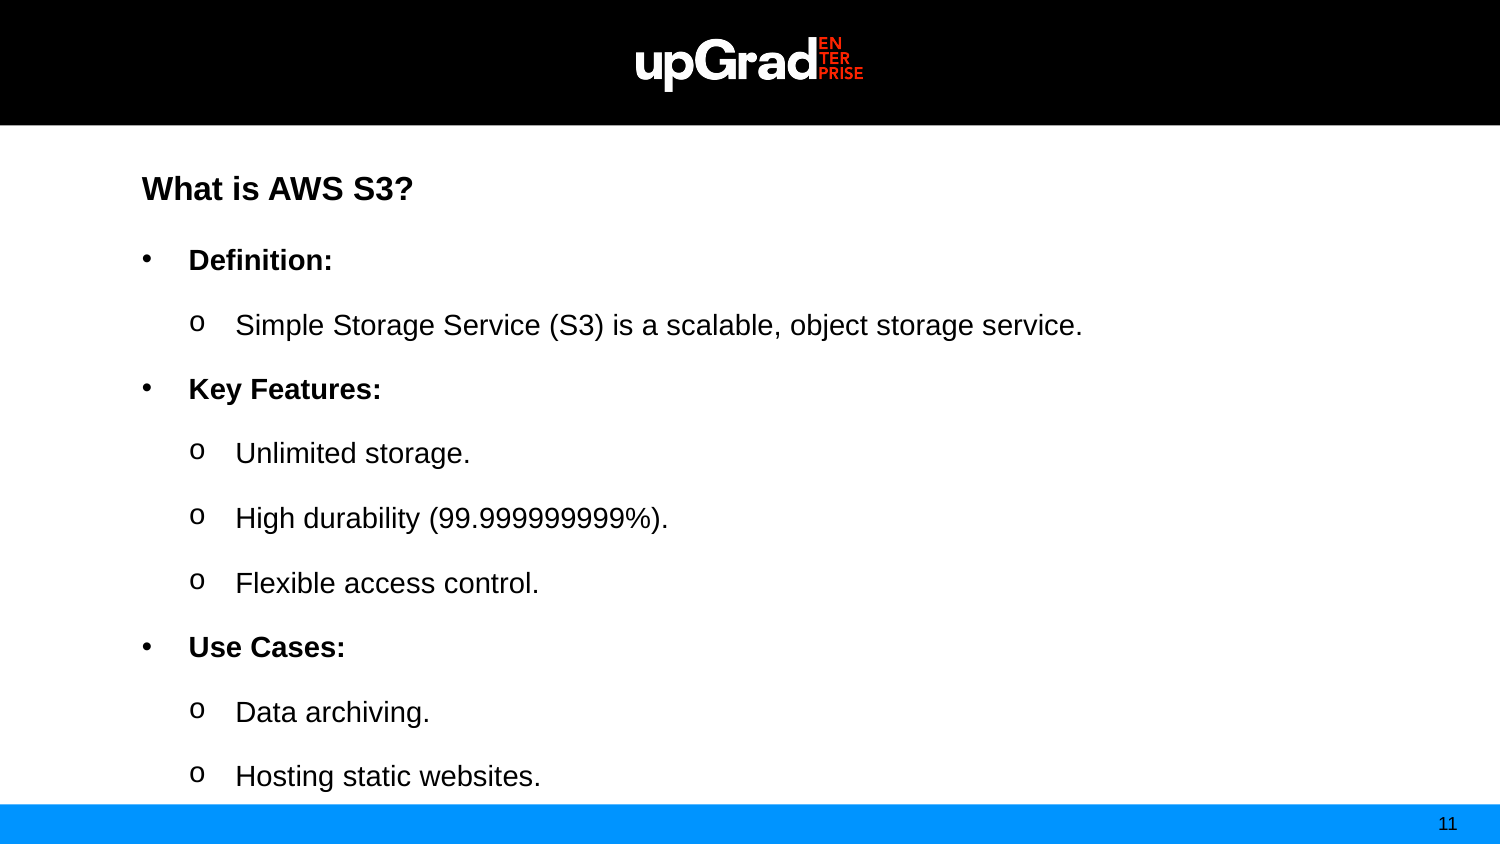

What is AWS S3?
Definition:
Simple Storage Service (S3) is a scalable, object storage service.
Key Features:
Unlimited storage.
High durability (99.999999999%).
Flexible access control.
Use Cases:
Data archiving.
Hosting static websites.
11